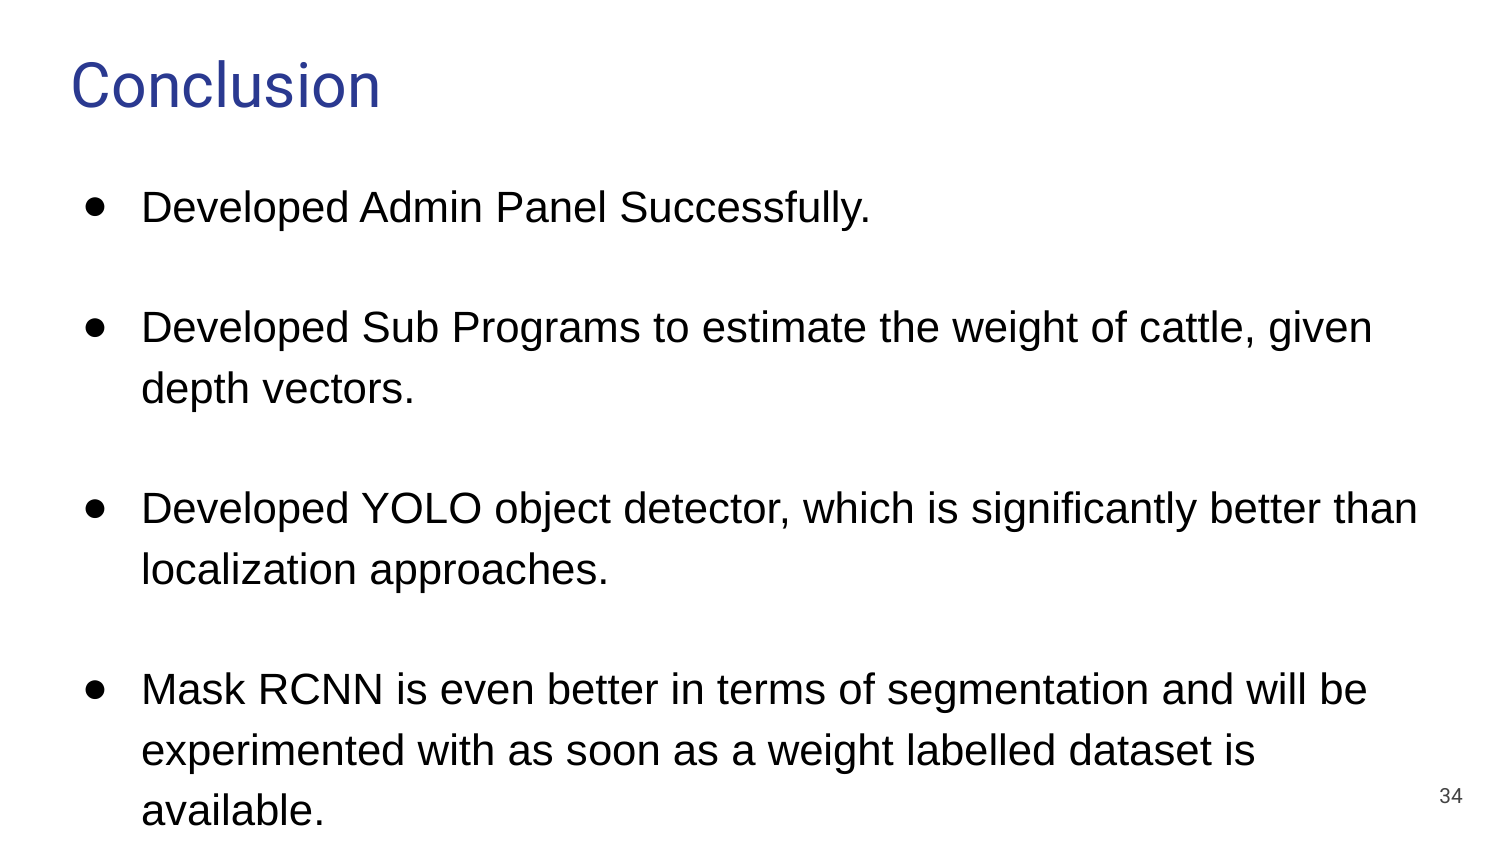

# Conclusion
Developed Admin Panel Successfully.

Developed Sub Programs to estimate the weight of cattle, given depth vectors.

Developed YOLO object detector, which is significantly better than localization approaches.

Mask RCNN is even better in terms of segmentation and will be experimented with as soon as a weight labelled dataset is available.
34